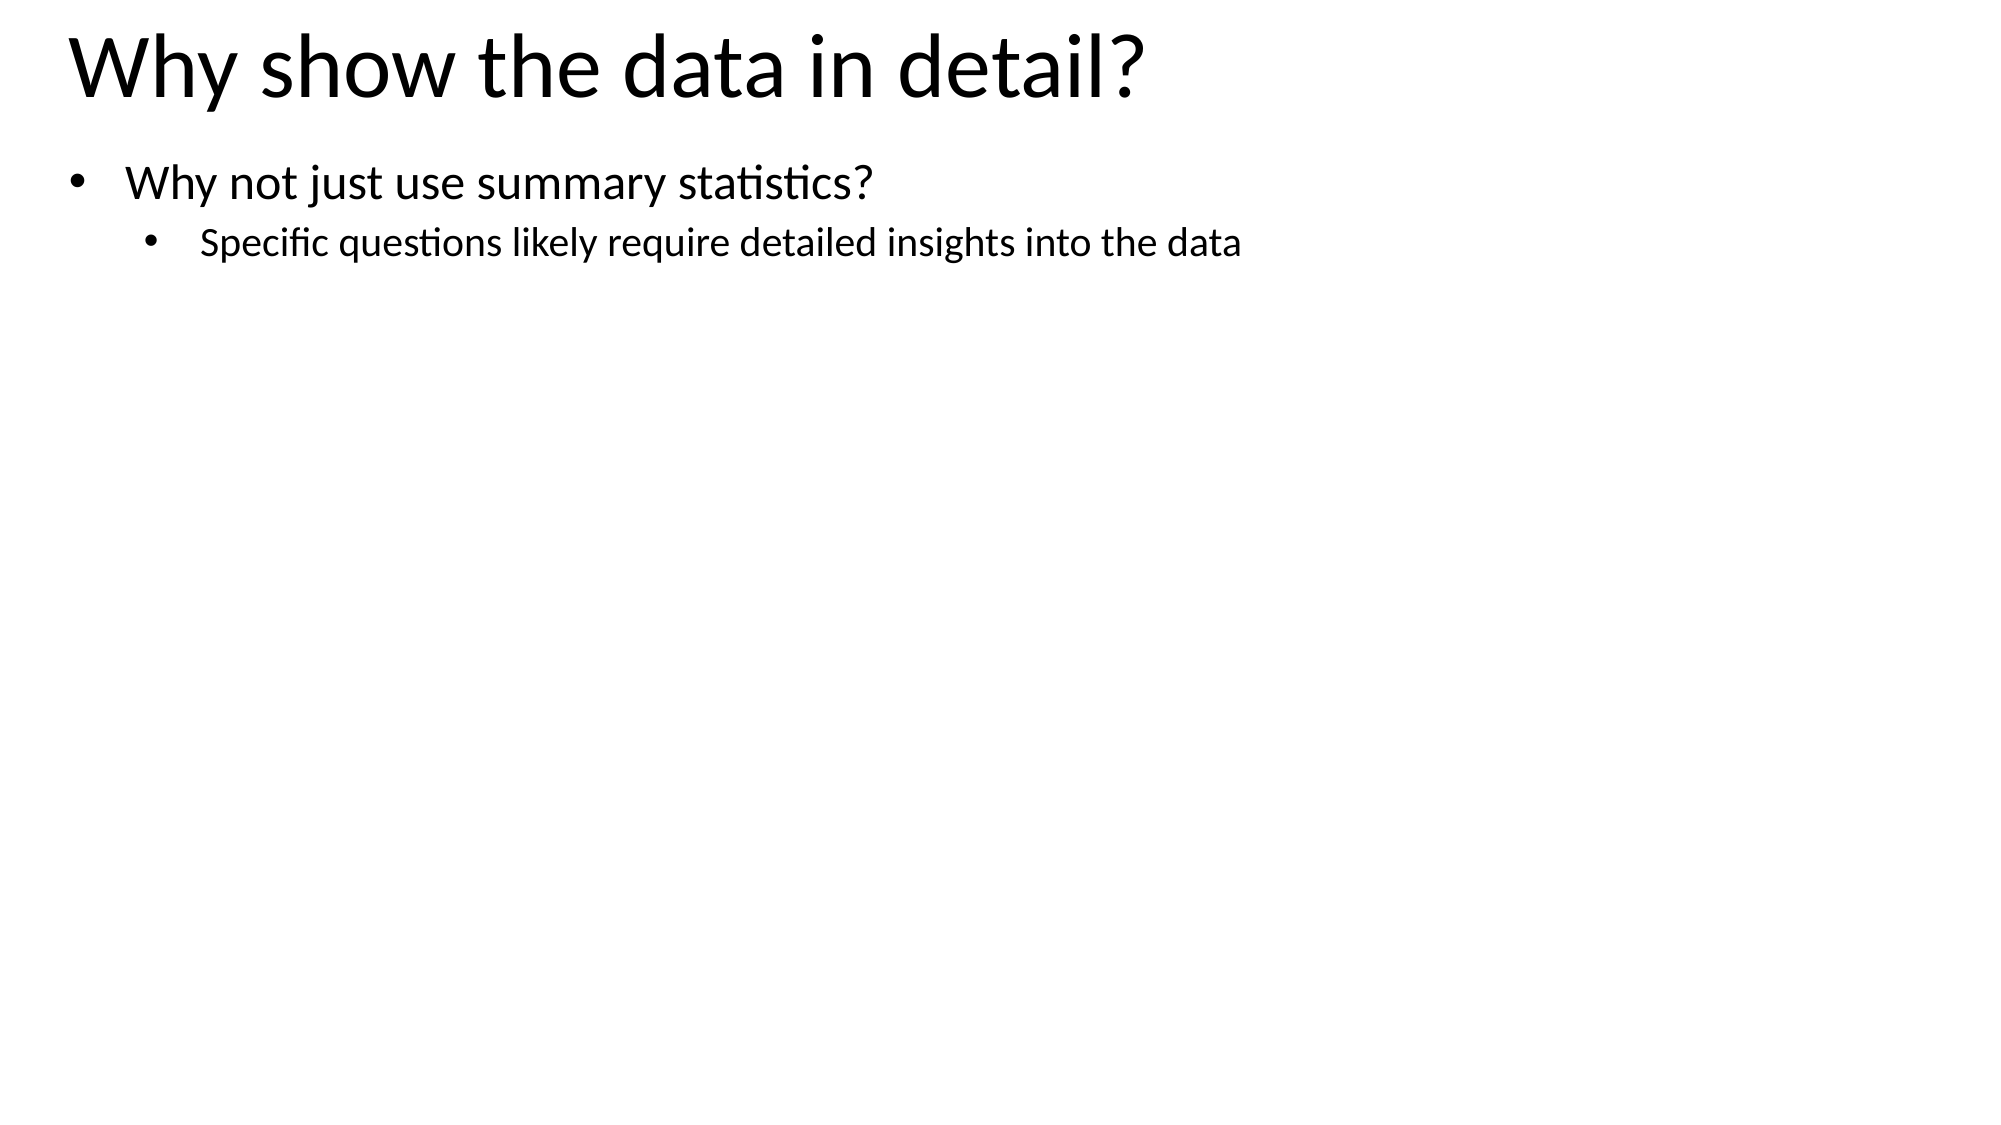

Why show the data in detail?
Why not just use summary statistics?
Specific questions likely require detailed insights into the data